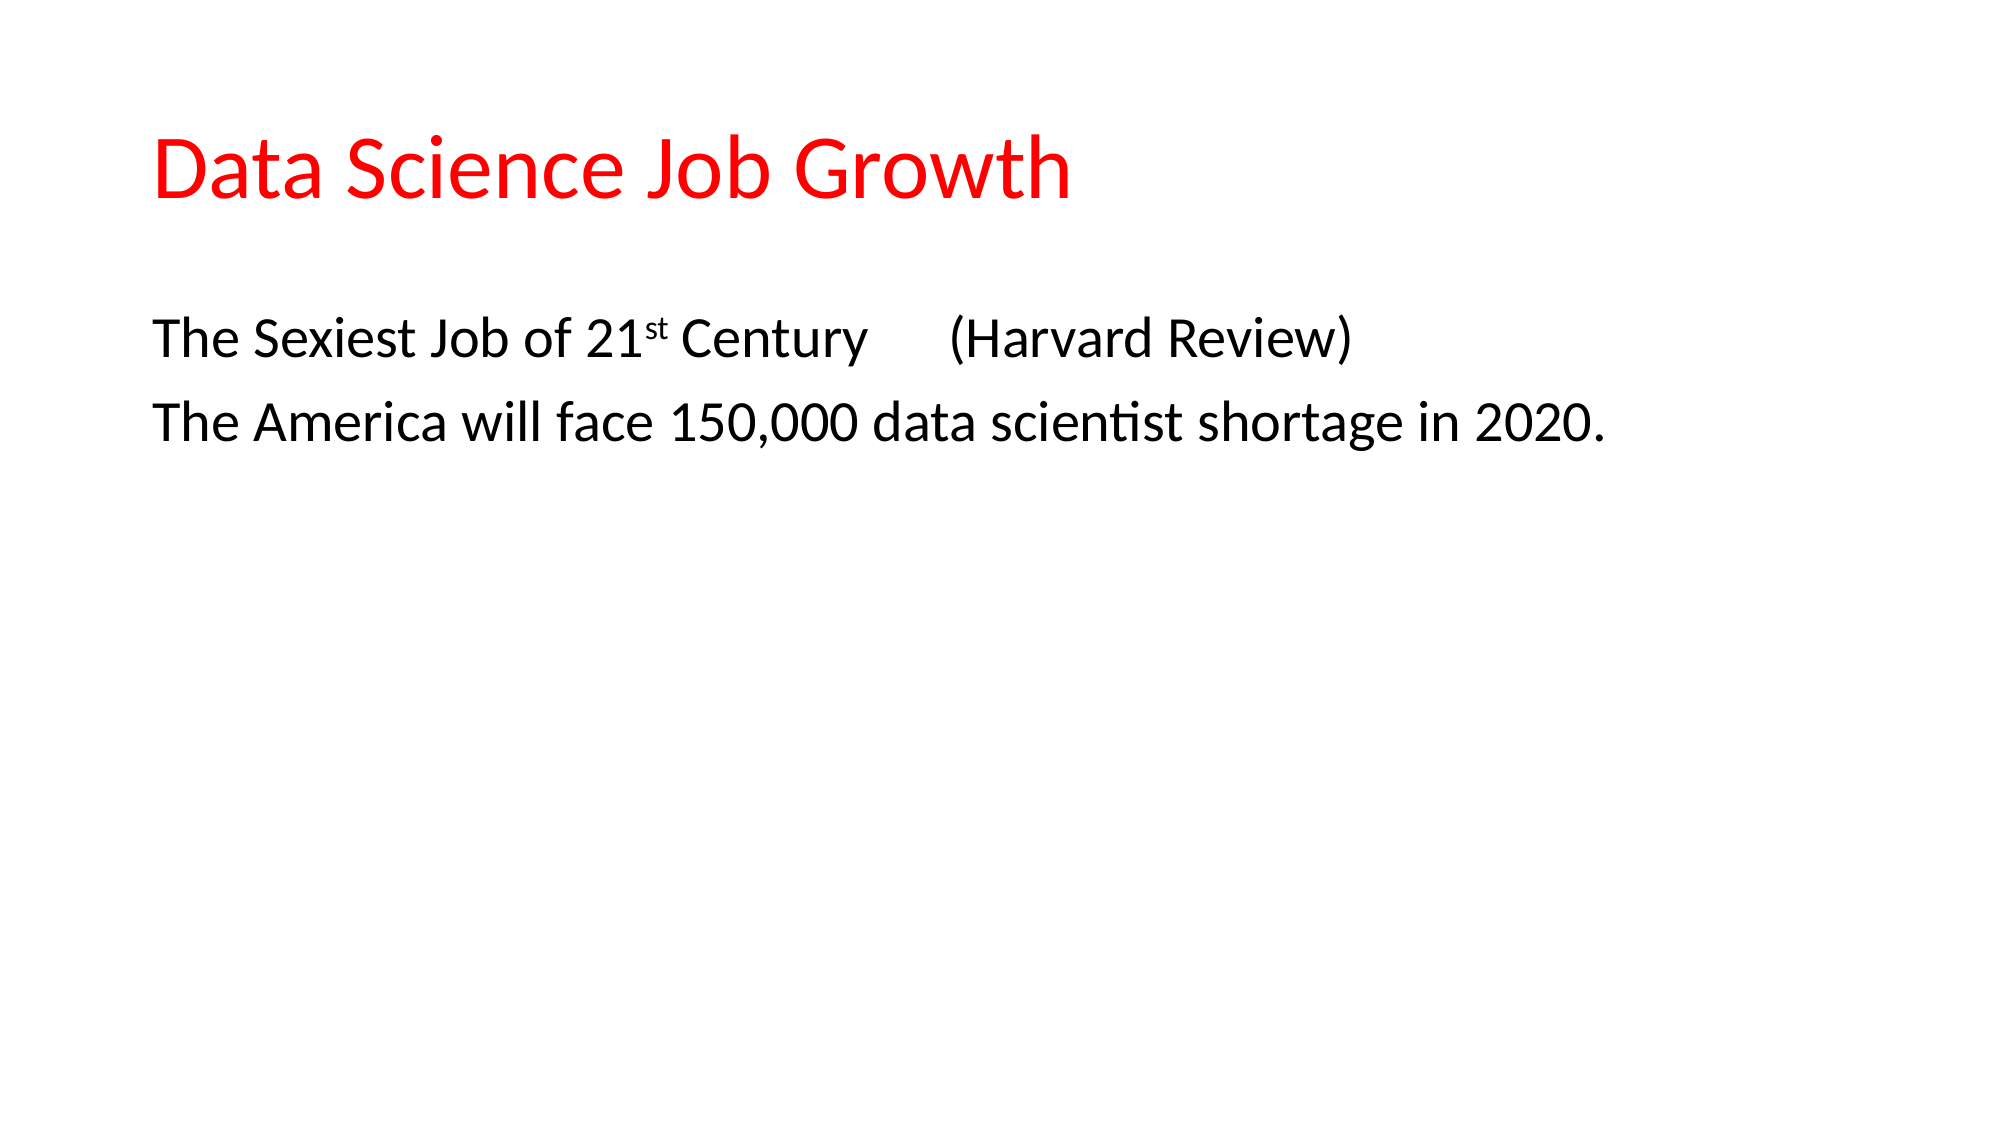

# Data Science Job Growth
The Sexiest Job of 21st Century      (Harvard Review)
The America will face 150,000 data scientist shortage in 2020.